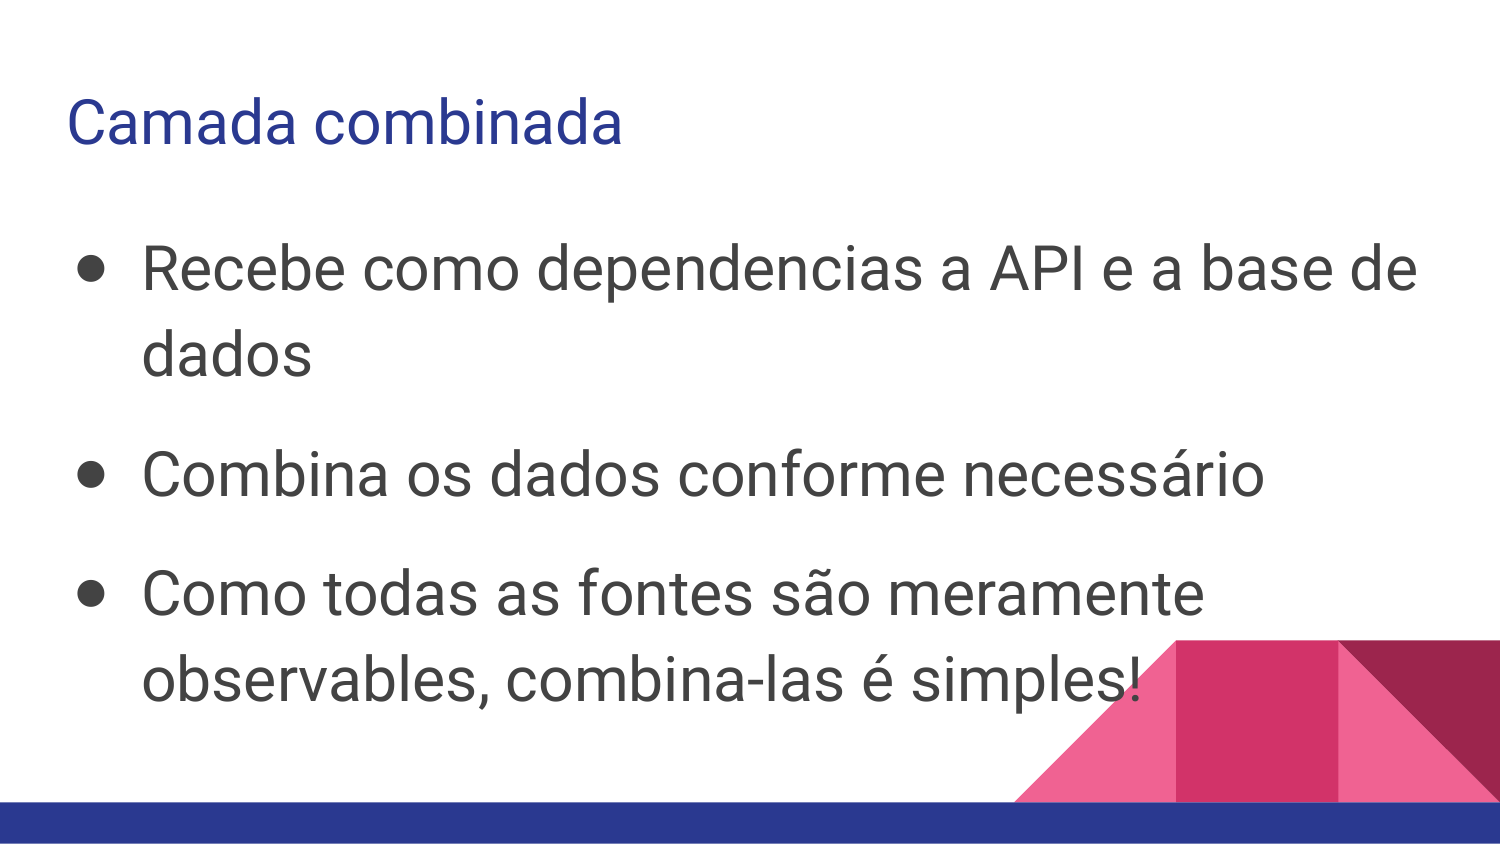

# Camada combinada
Recebe como dependencias a API e a base de dados
Combina os dados conforme necessário
Como todas as fontes são meramente observables, combina-las é simples!